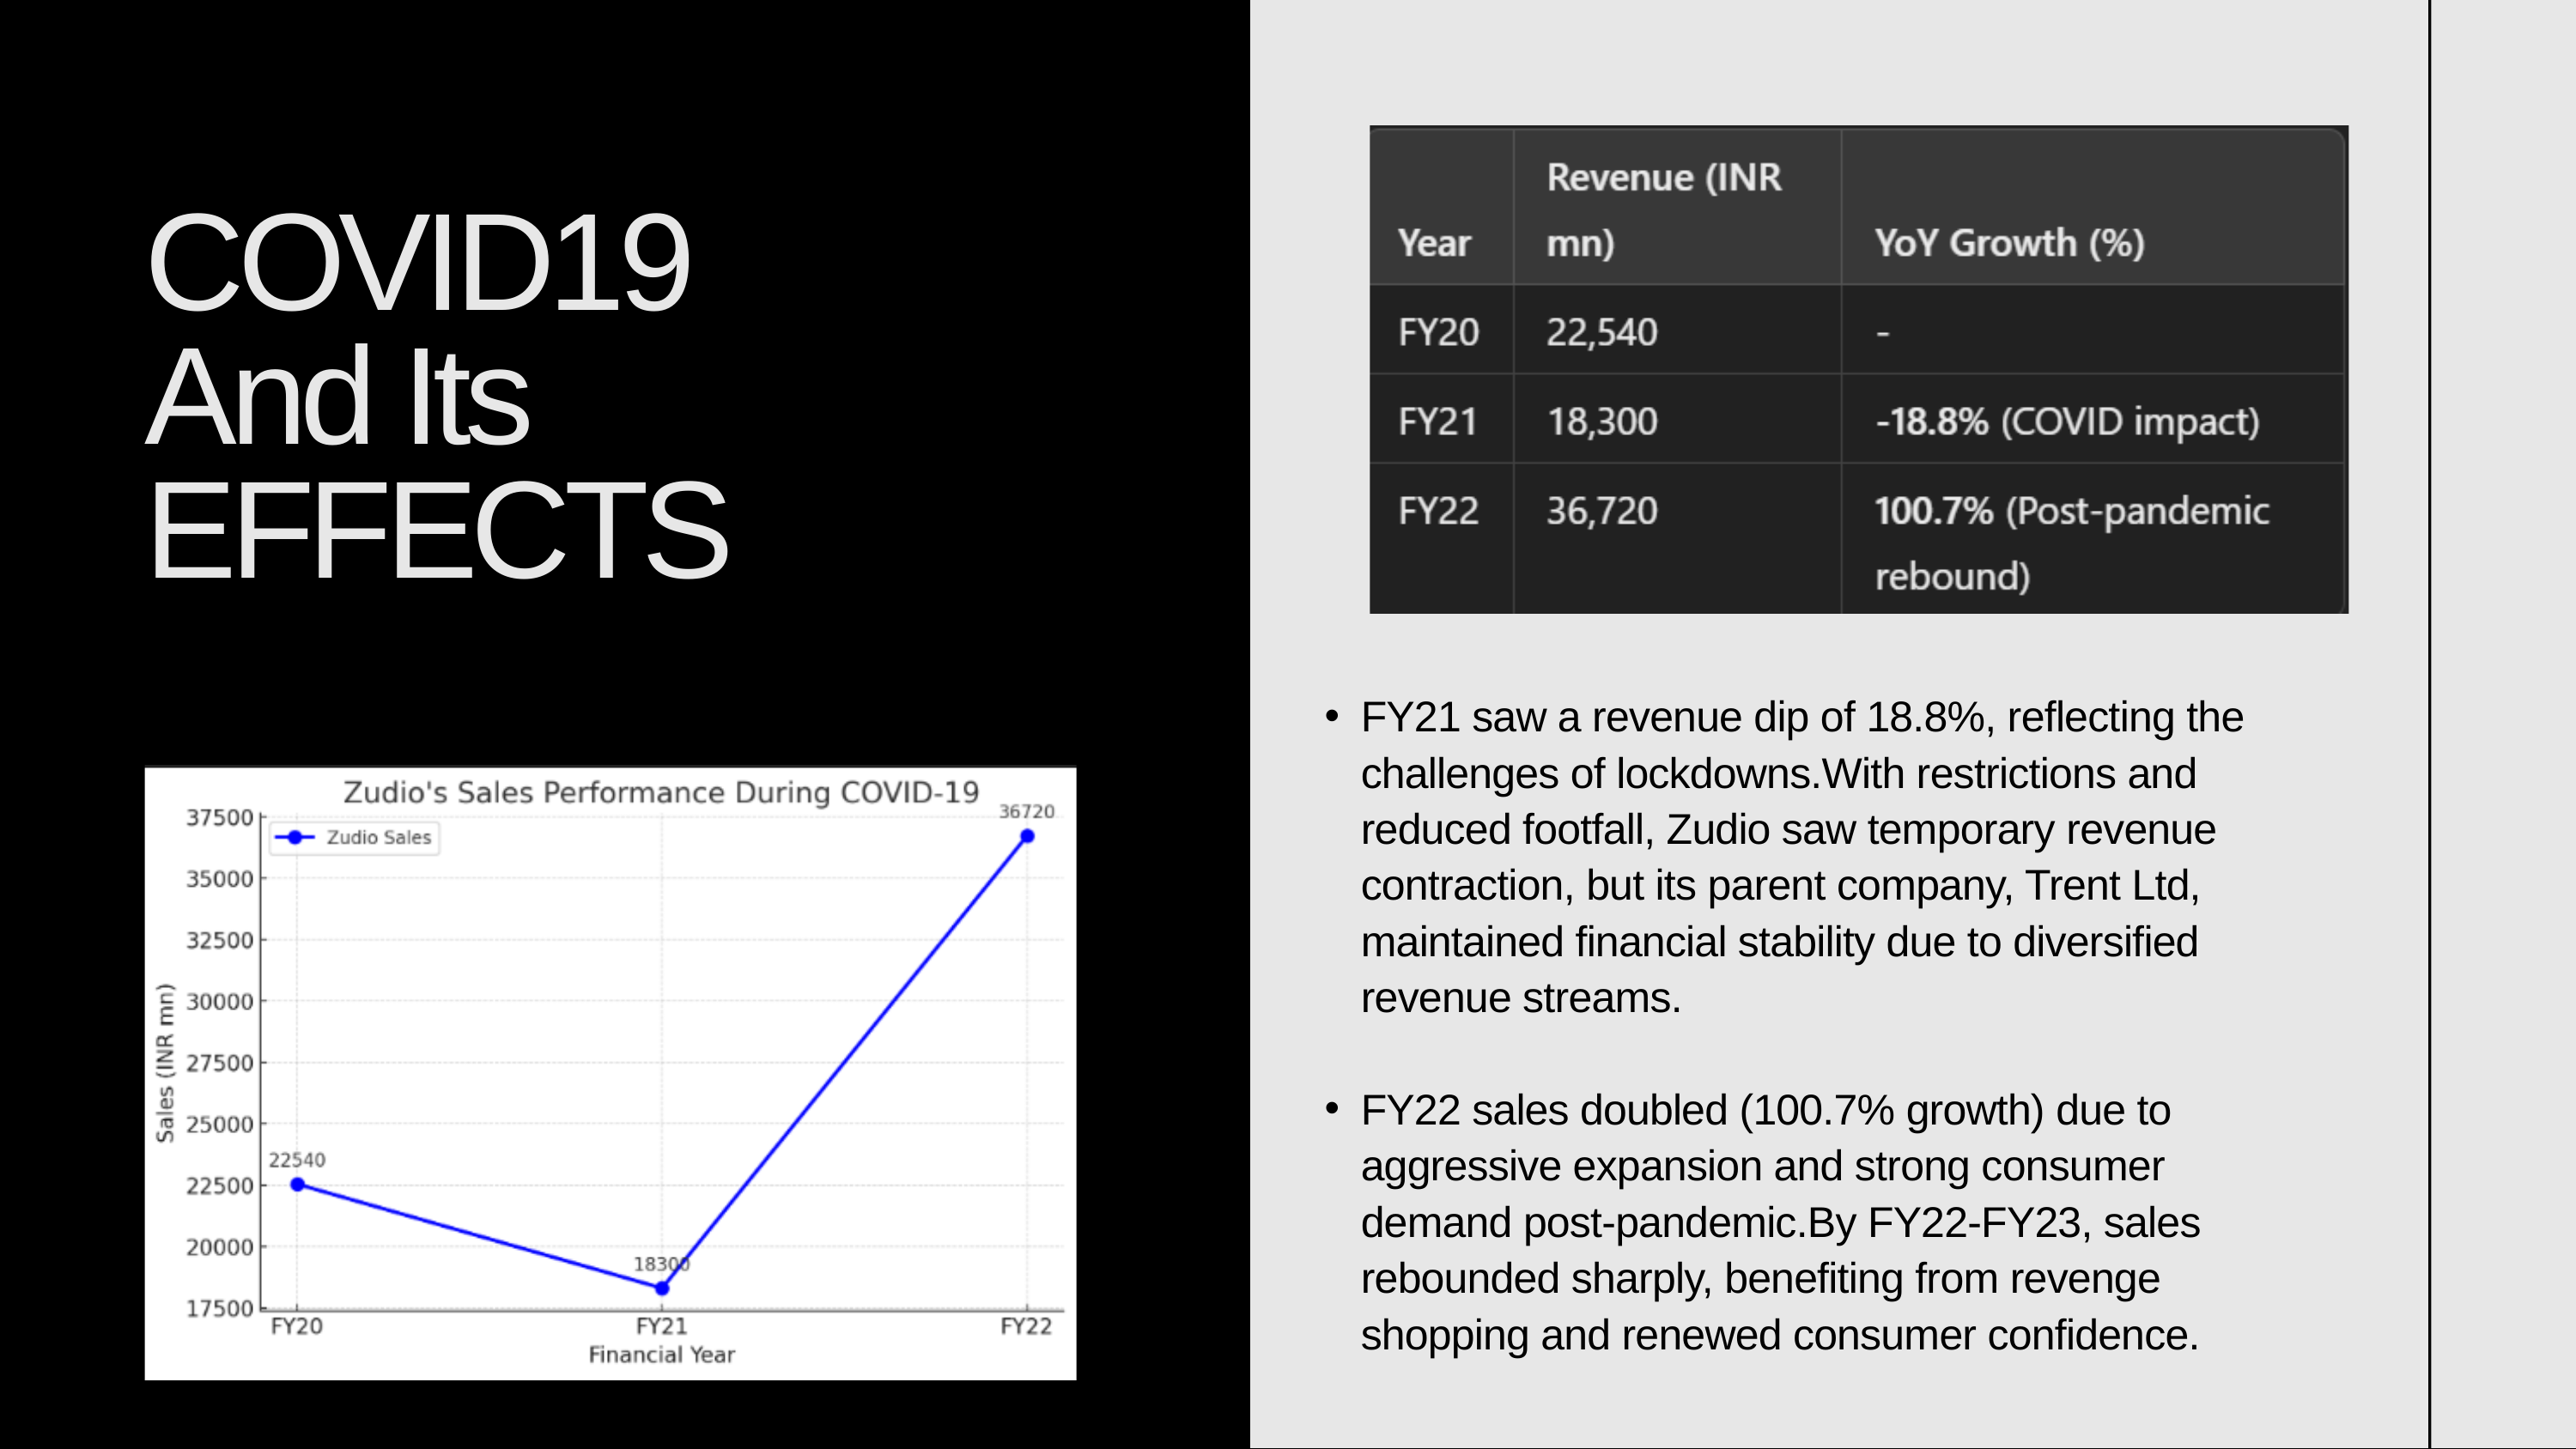

COVID19 And Its EFFECTS
FY21 saw a revenue dip of 18.8%, reflecting the challenges of lockdowns.With restrictions and reduced footfall, Zudio saw temporary revenue contraction, but its parent company, Trent Ltd, maintained financial stability due to diversified revenue streams.

FY22 sales doubled (100.7% growth) due to aggressive expansion and strong consumer demand post-pandemic.By FY22-FY23, sales rebounded sharply, benefiting from revenge shopping and renewed consumer confidence.